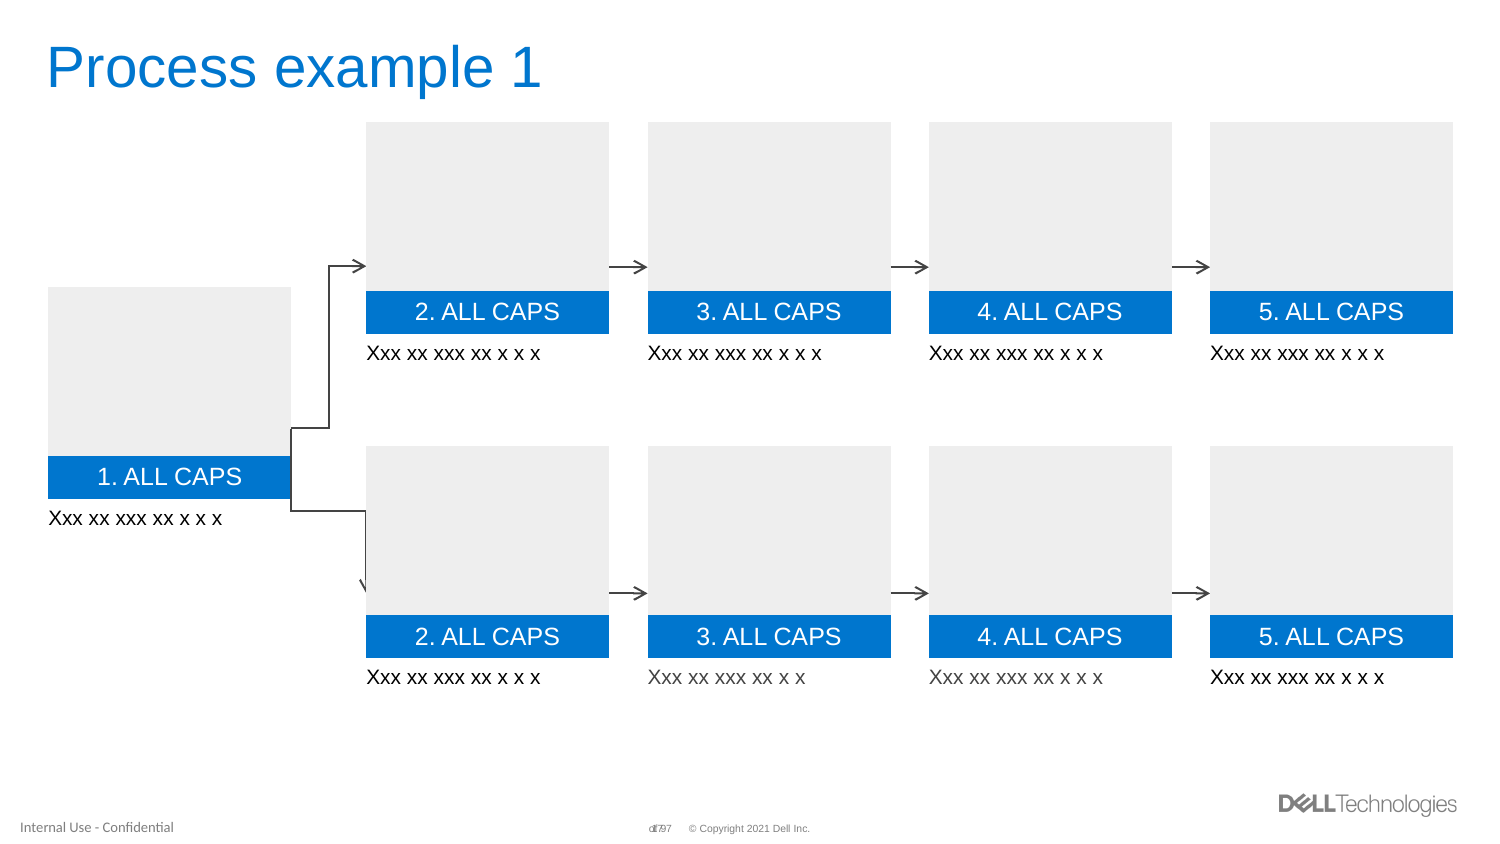

# Process example 1
|  |
| --- |
| 2. ALL CAPS |
| Xxx xx xxx xx x x x |
|  |
| --- |
| 3. ALL CAPS |
| Xxx xx xxx xx x x x |
|  |
| --- |
| 4. ALL CAPS |
| Xxx xx xxx xx x x x |
|  |
| --- |
| 5. ALL CAPS |
| Xxx xx xxx xx x x x |
|  |
| --- |
| 1. ALL CAPS |
| Xxx xx xxx xx x x x |
|  |
| --- |
| 2. ALL CAPS |
| Xxx xx xxx xx x x x |
|  |
| --- |
| 3. ALL CAPS |
| Xxx xx xxx xx x x |
|  |
| --- |
| 4. ALL CAPS |
| Xxx xx xxx xx x x x |
|  |
| --- |
| 5. ALL CAPS |
| Xxx xx xxx xx x x x |